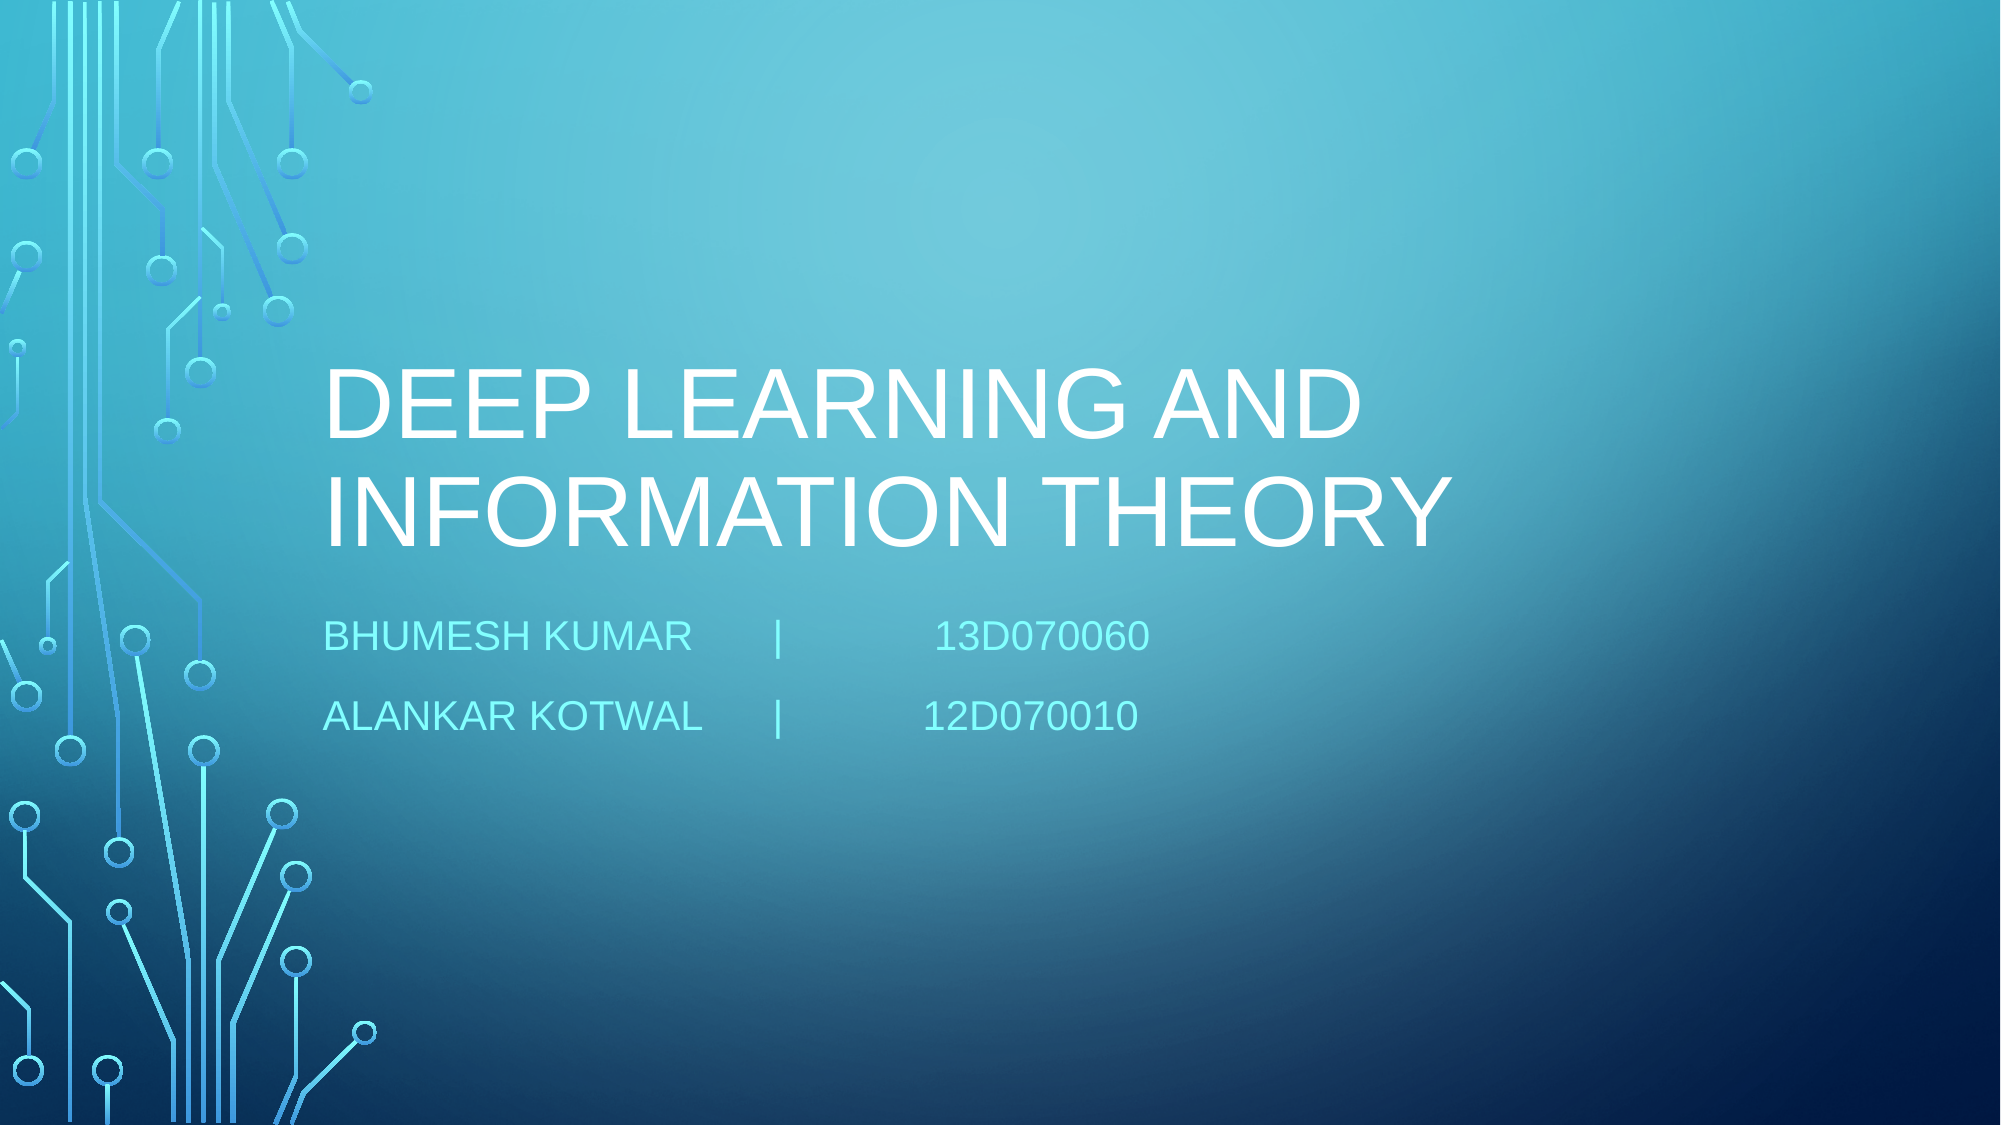

# Deep Learning and Information Theory
Bhumesh Kumar 	|	 13D070060
Alankar Kotwal	|	12D070010